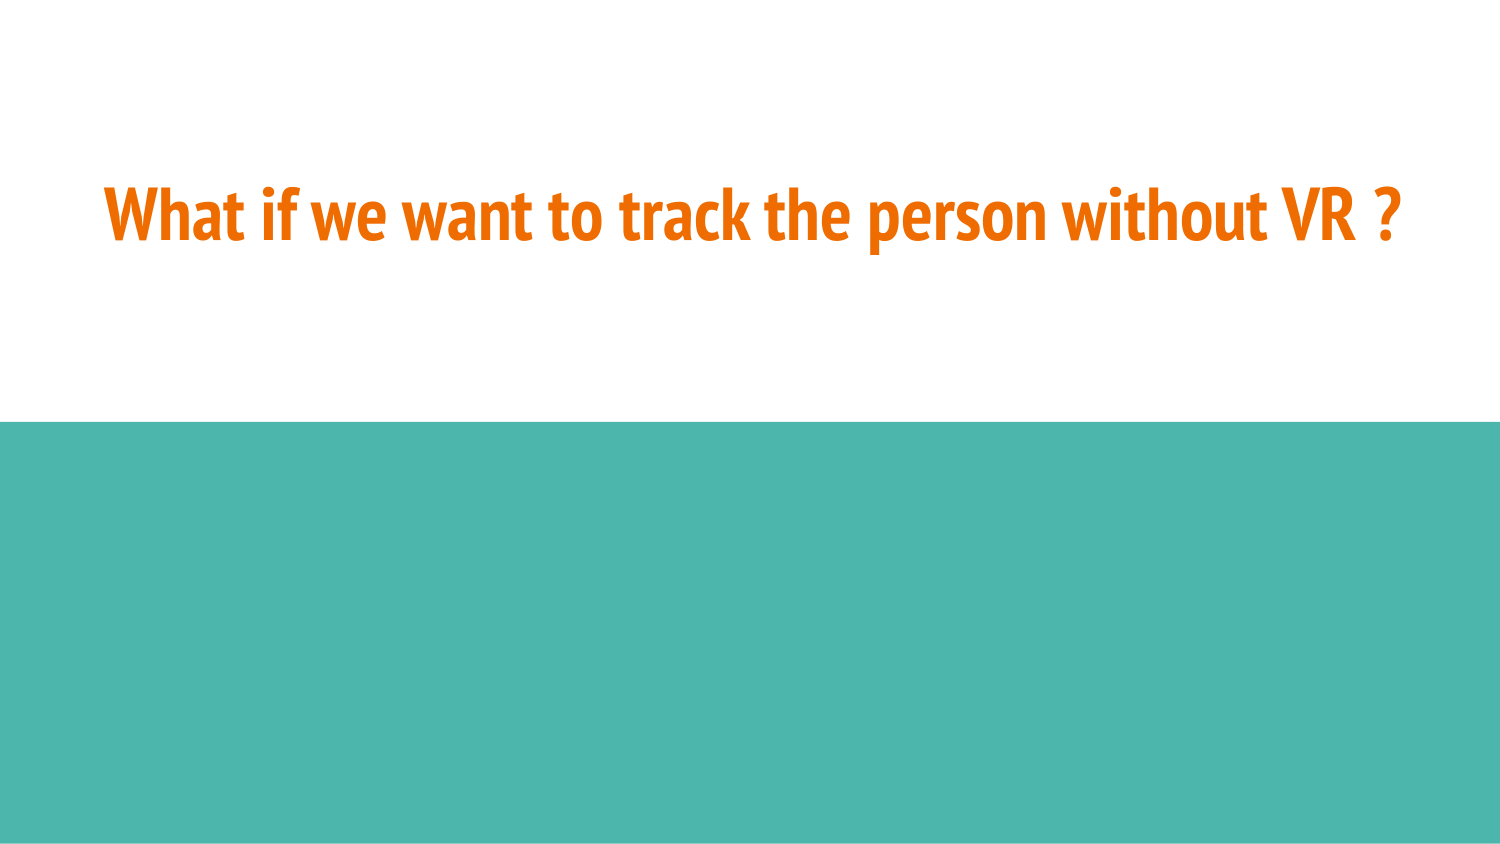

# What if we want to track the person without VR ?